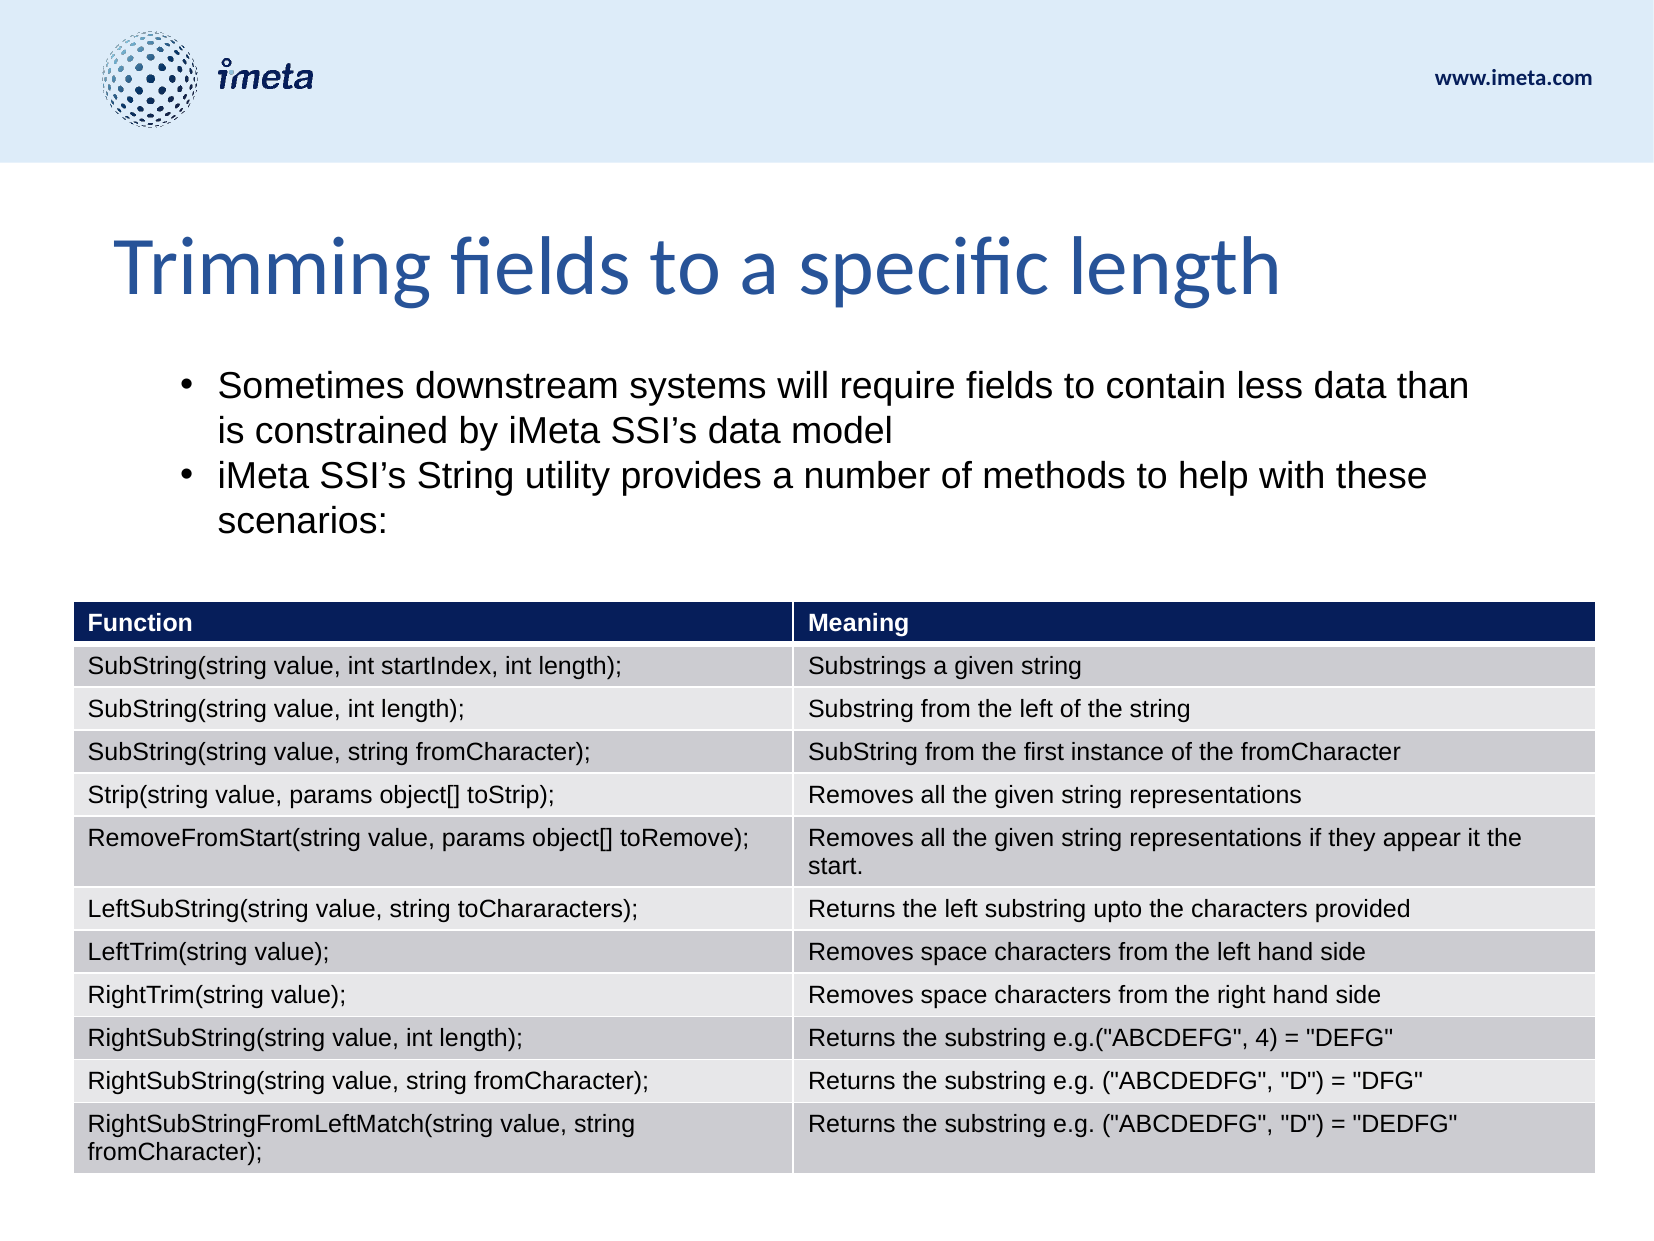

# Trimming fields to a specific length
Sometimes downstream systems will require fields to contain less data than is constrained by iMeta SSI’s data model
iMeta SSI’s String utility provides a number of methods to help with these scenarios:

| Function | Meaning |
| --- | --- |
| SubString(string value, int startIndex, int length); | Substrings a given string |
| SubString(string value, int length); | Substring from the left of the string |
| SubString(string value, string fromCharacter); | SubString from the first instance of the fromCharacter |
| Strip(string value, params object[] toStrip); | Removes all the given string representations |
| RemoveFromStart(string value, params object[] toRemove); | Removes all the given string representations if they appear it the start. |
| LeftSubString(string value, string toChararacters); | Returns the left substring upto the characters provided |
| LeftTrim(string value); | Removes space characters from the left hand side |
| RightTrim(string value); | Removes space characters from the right hand side |
| RightSubString(string value, int length); | Returns the substring e.g.("ABCDEFG", 4) = "DEFG" |
| RightSubString(string value, string fromCharacter); | Returns the substring e.g. ("ABCDEDFG", "D") = "DFG" |
| RightSubStringFromLeftMatch(string value, string fromCharacter); | Returns the substring e.g. ("ABCDEDFG", "D") = "DEDFG" |